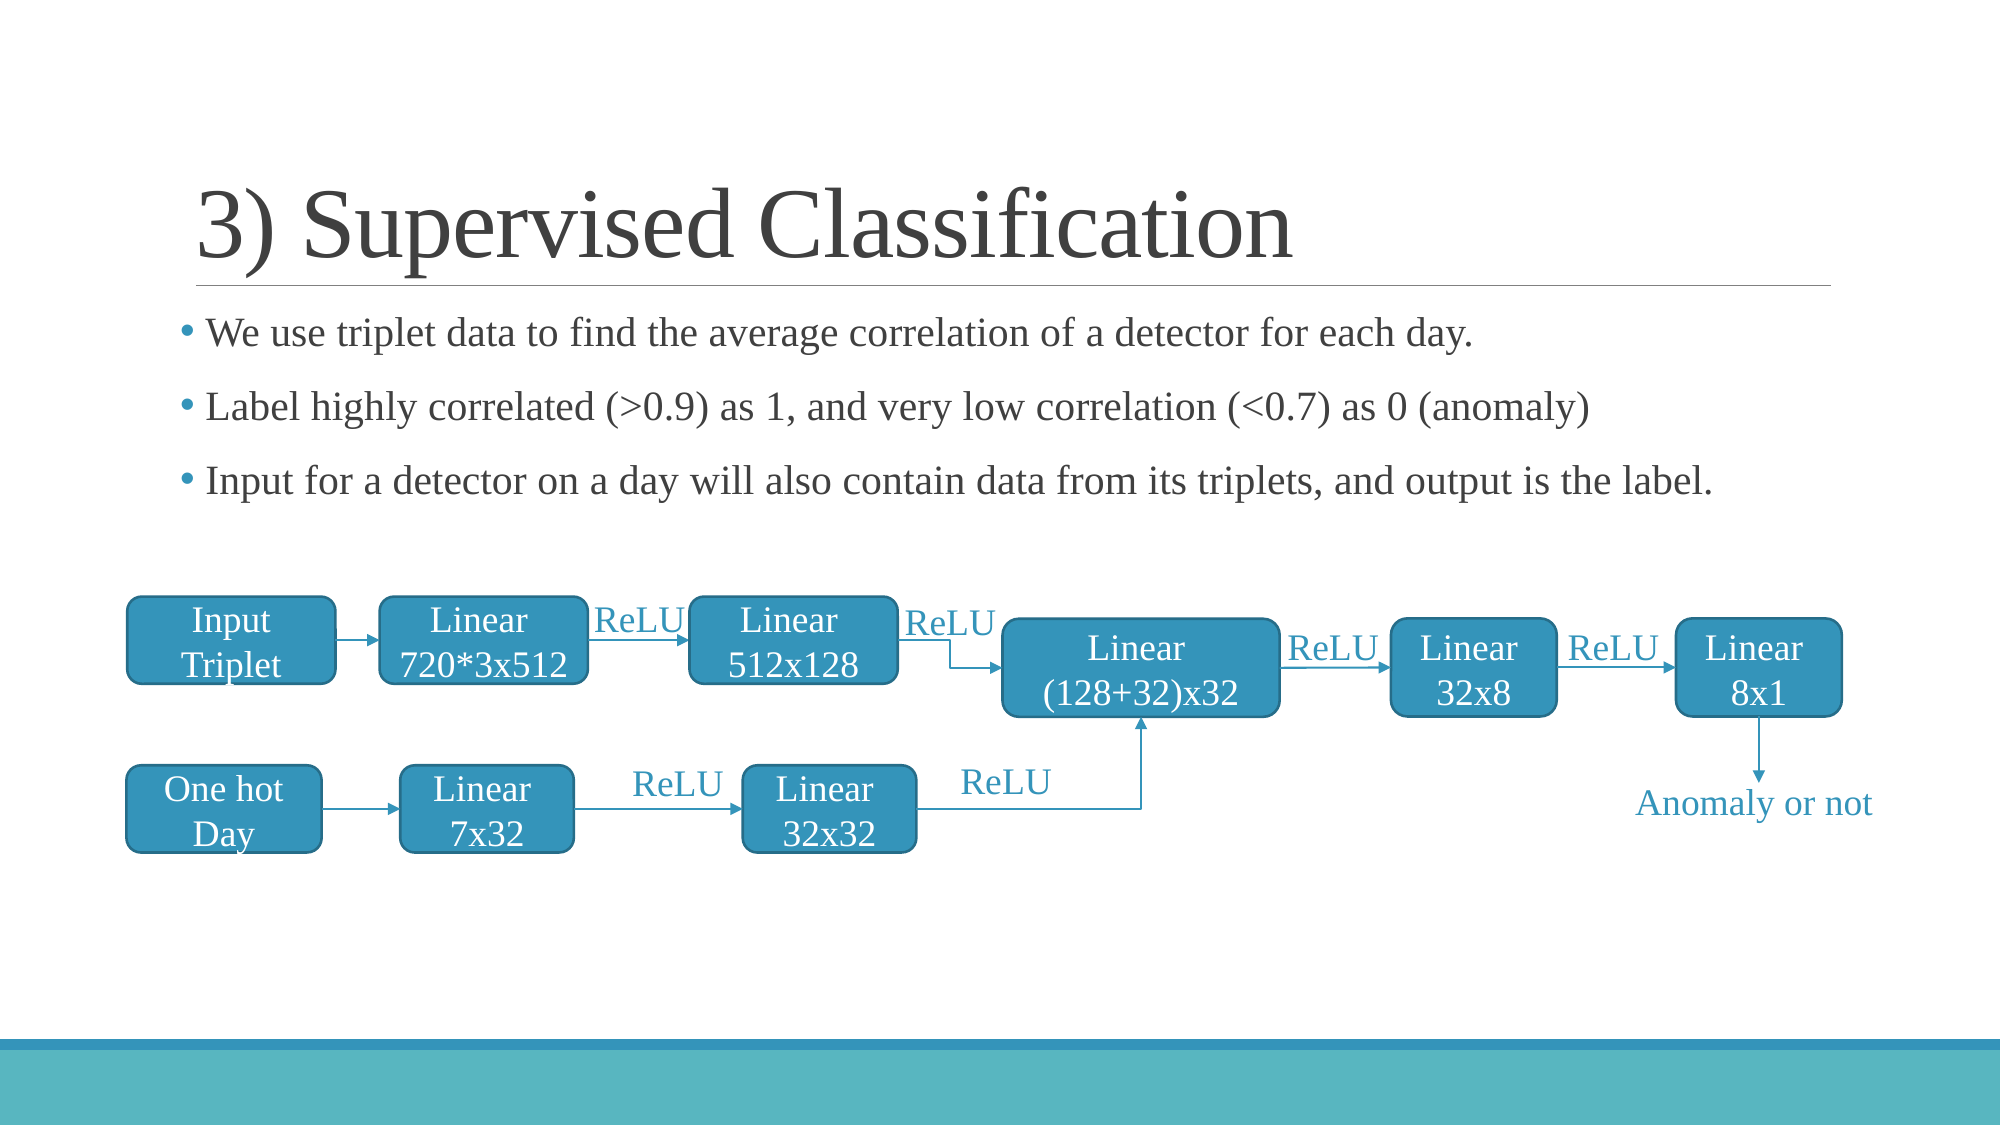

# 3) Supervised Classification
 We use triplet data to find the average correlation of a detector for each day.
 Label highly correlated (>0.9) as 1, and very low correlation (<0.7) as 0 (anomaly)
 Input for a detector on a day will also contain data from its triplets, and output is the label.
ReLU
ReLU
Linear
512x128
Input
Triplet
Linear
720*3x512
ReLU
ReLU
Linear
32x8
Linear
8x1
Linear
(128+32)x32
ReLU
ReLU
One hot Day
Linear
7x32
Linear
32x32
Anomaly or not